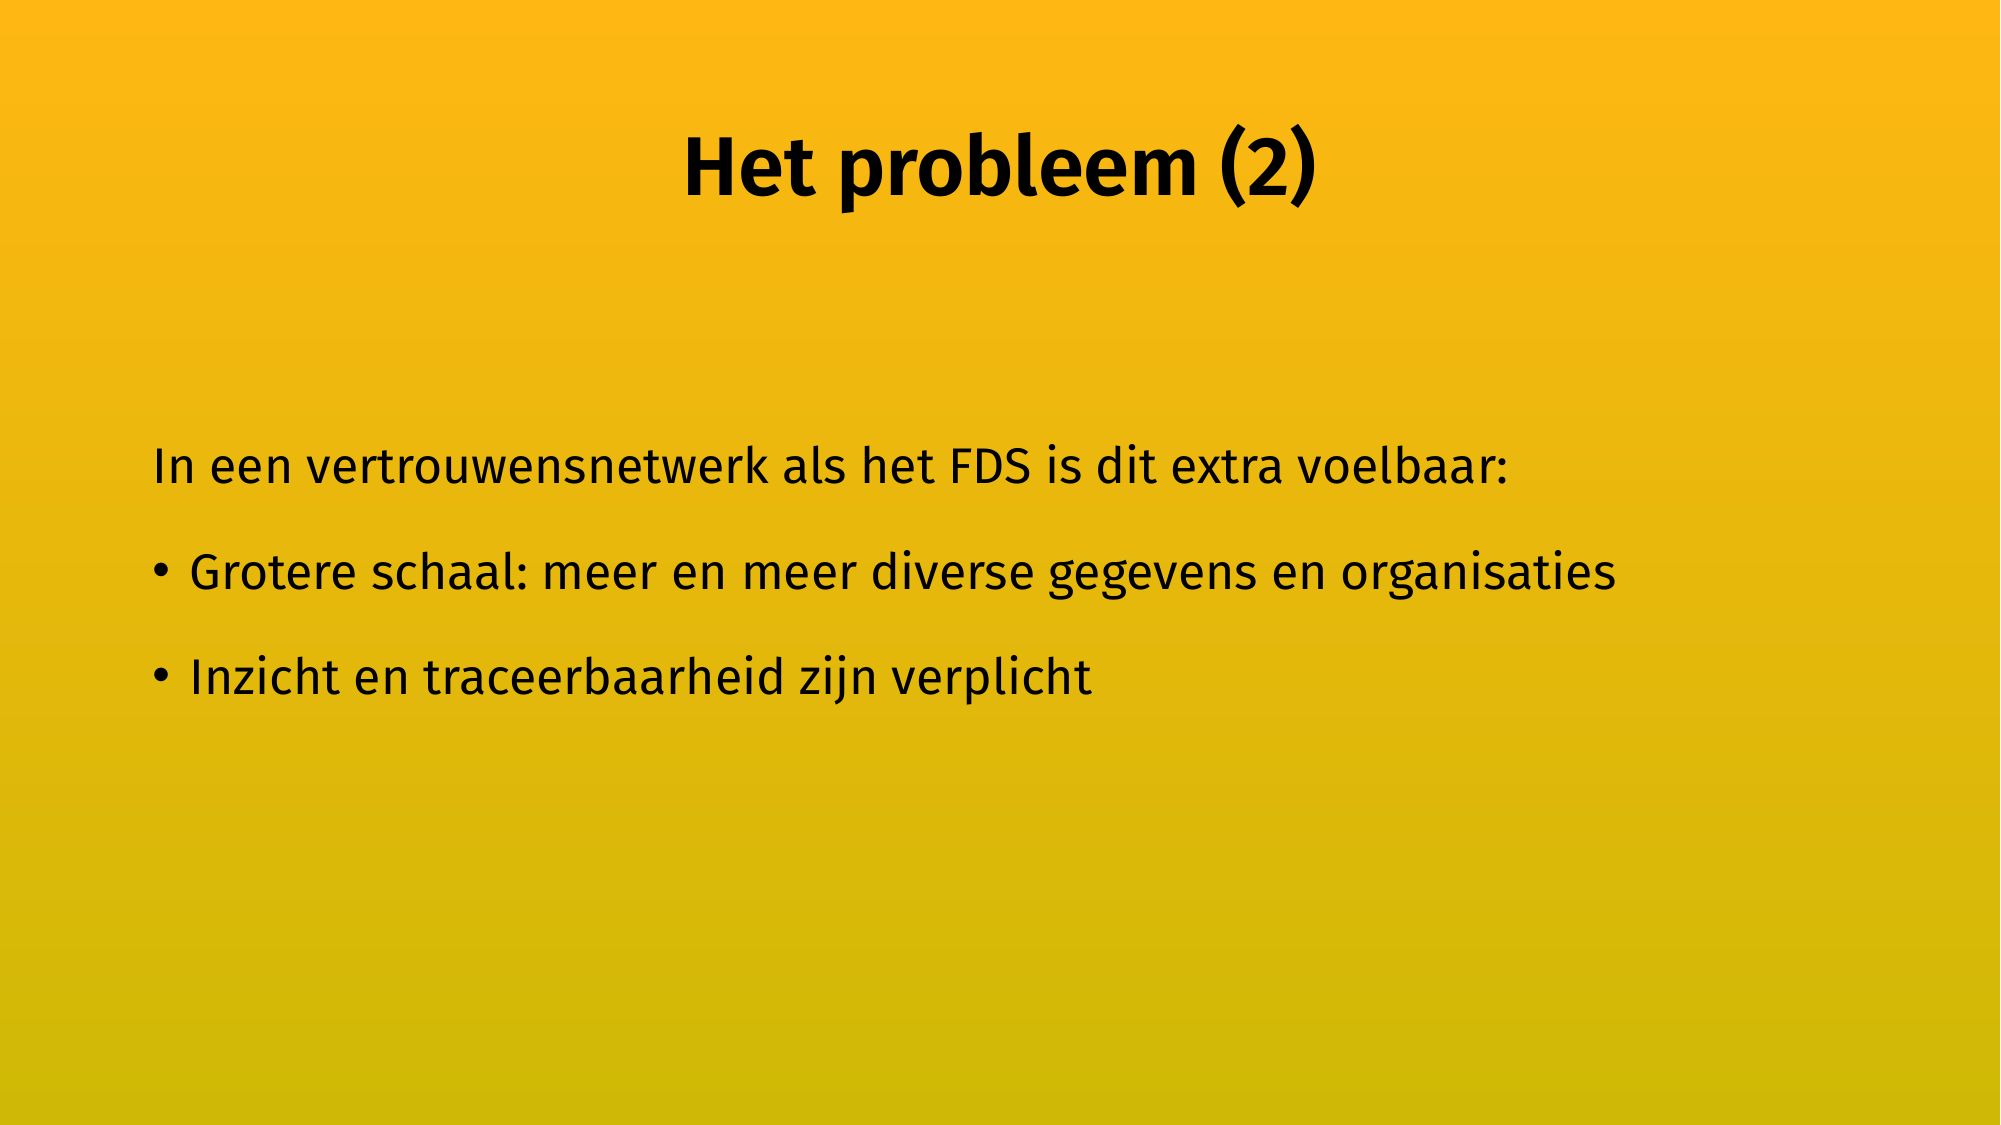

# Het probleem (2)
In een vertrouwensnetwerk als het FDS is dit extra voelbaar:
Grotere schaal: meer en meer diverse gegevens en organisaties
Inzicht en traceerbaarheid zijn verplicht